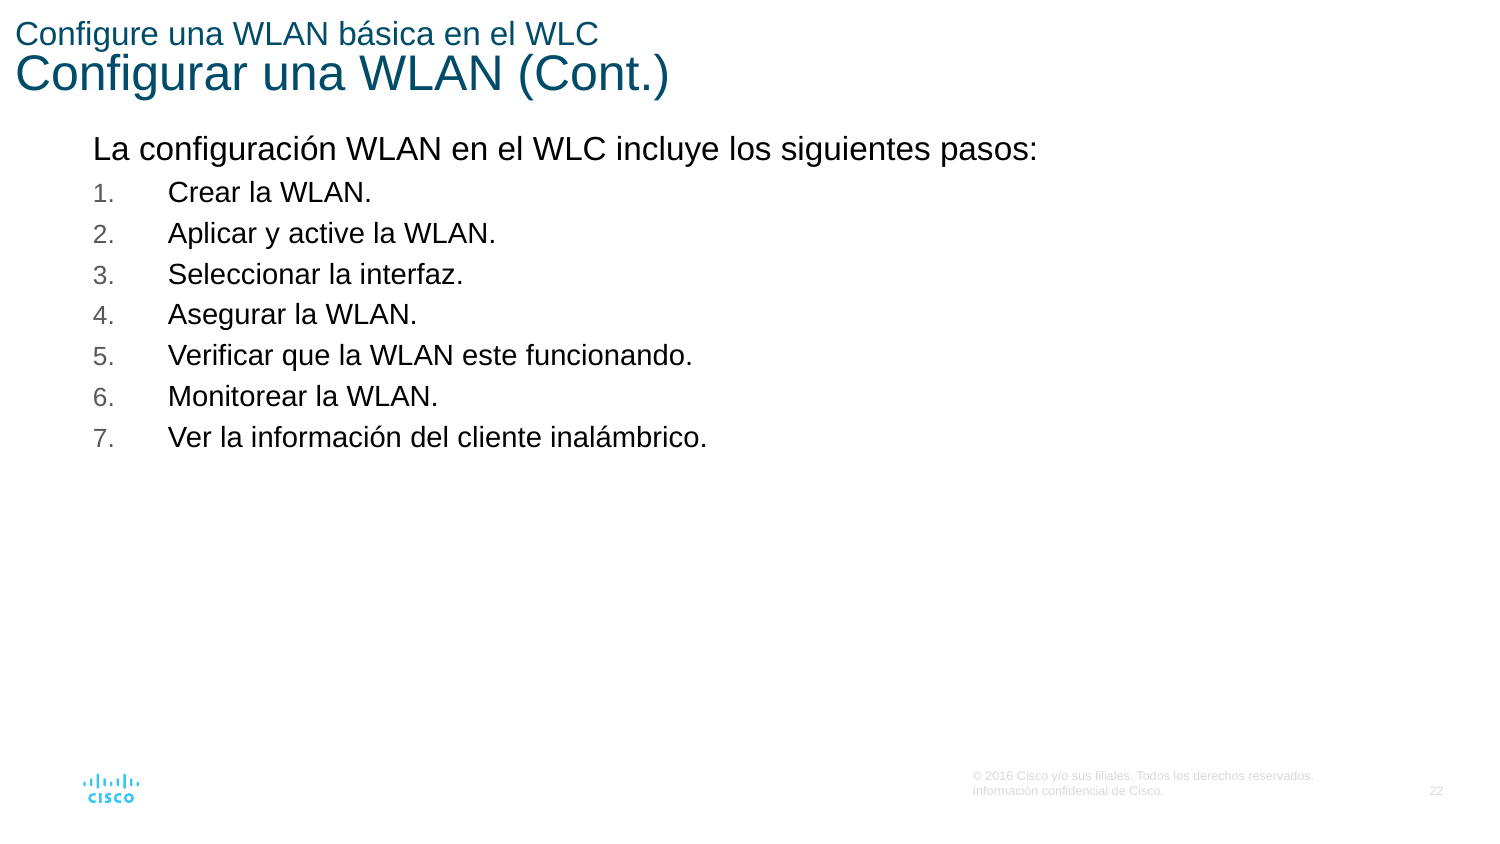

# Configure una WLAN básica en el WLC Configurar una WLAN (Cont.)
La configuración WLAN en el WLC incluye los siguientes pasos:
Crear la WLAN.
Aplicar y active la WLAN.
Seleccionar la interfaz.
Asegurar la WLAN.
Verificar que la WLAN este funcionando.
Monitorear la WLAN.
Ver la información del cliente inalámbrico.